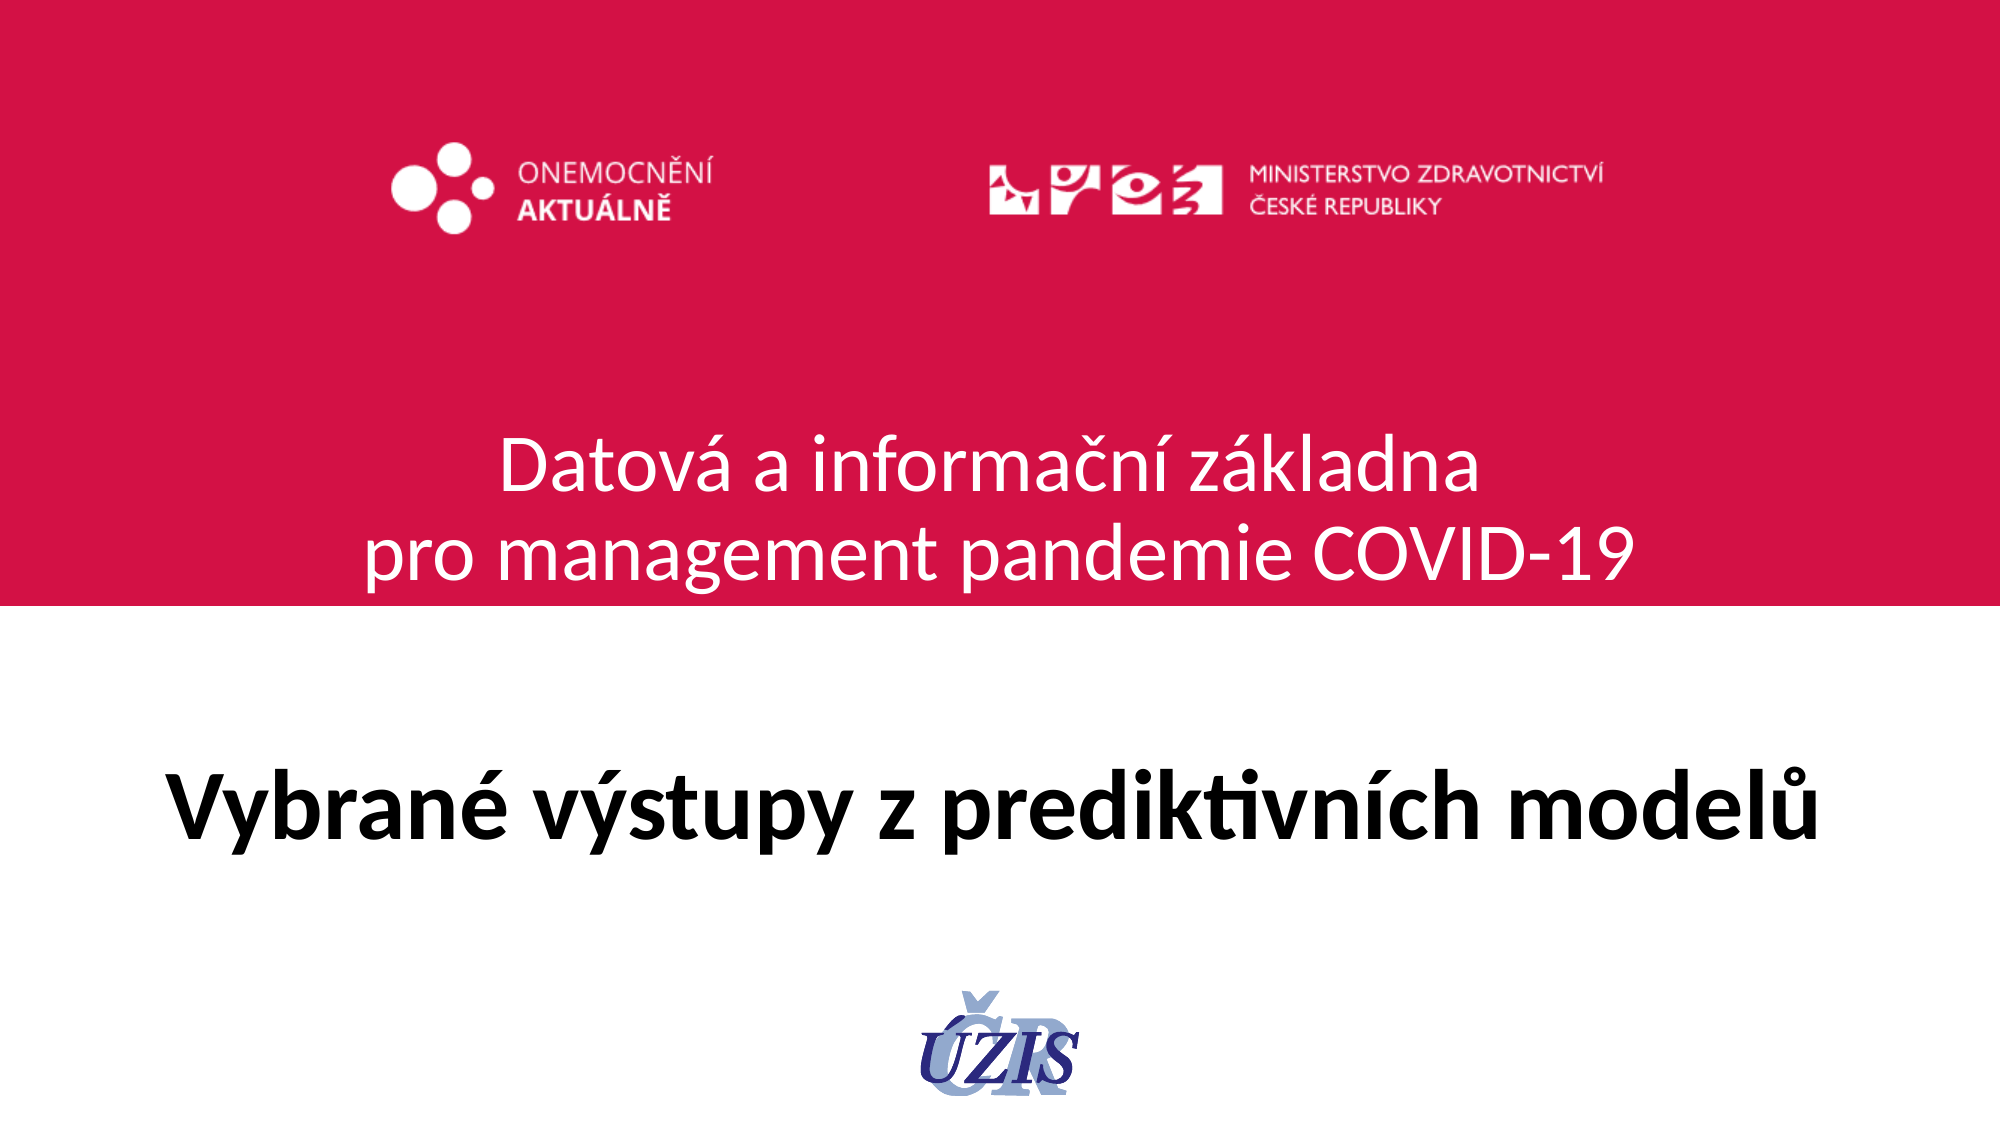

# Datová a informační základna pro management pandemie COVID-19
Vybrané výstupy z prediktivních modelů